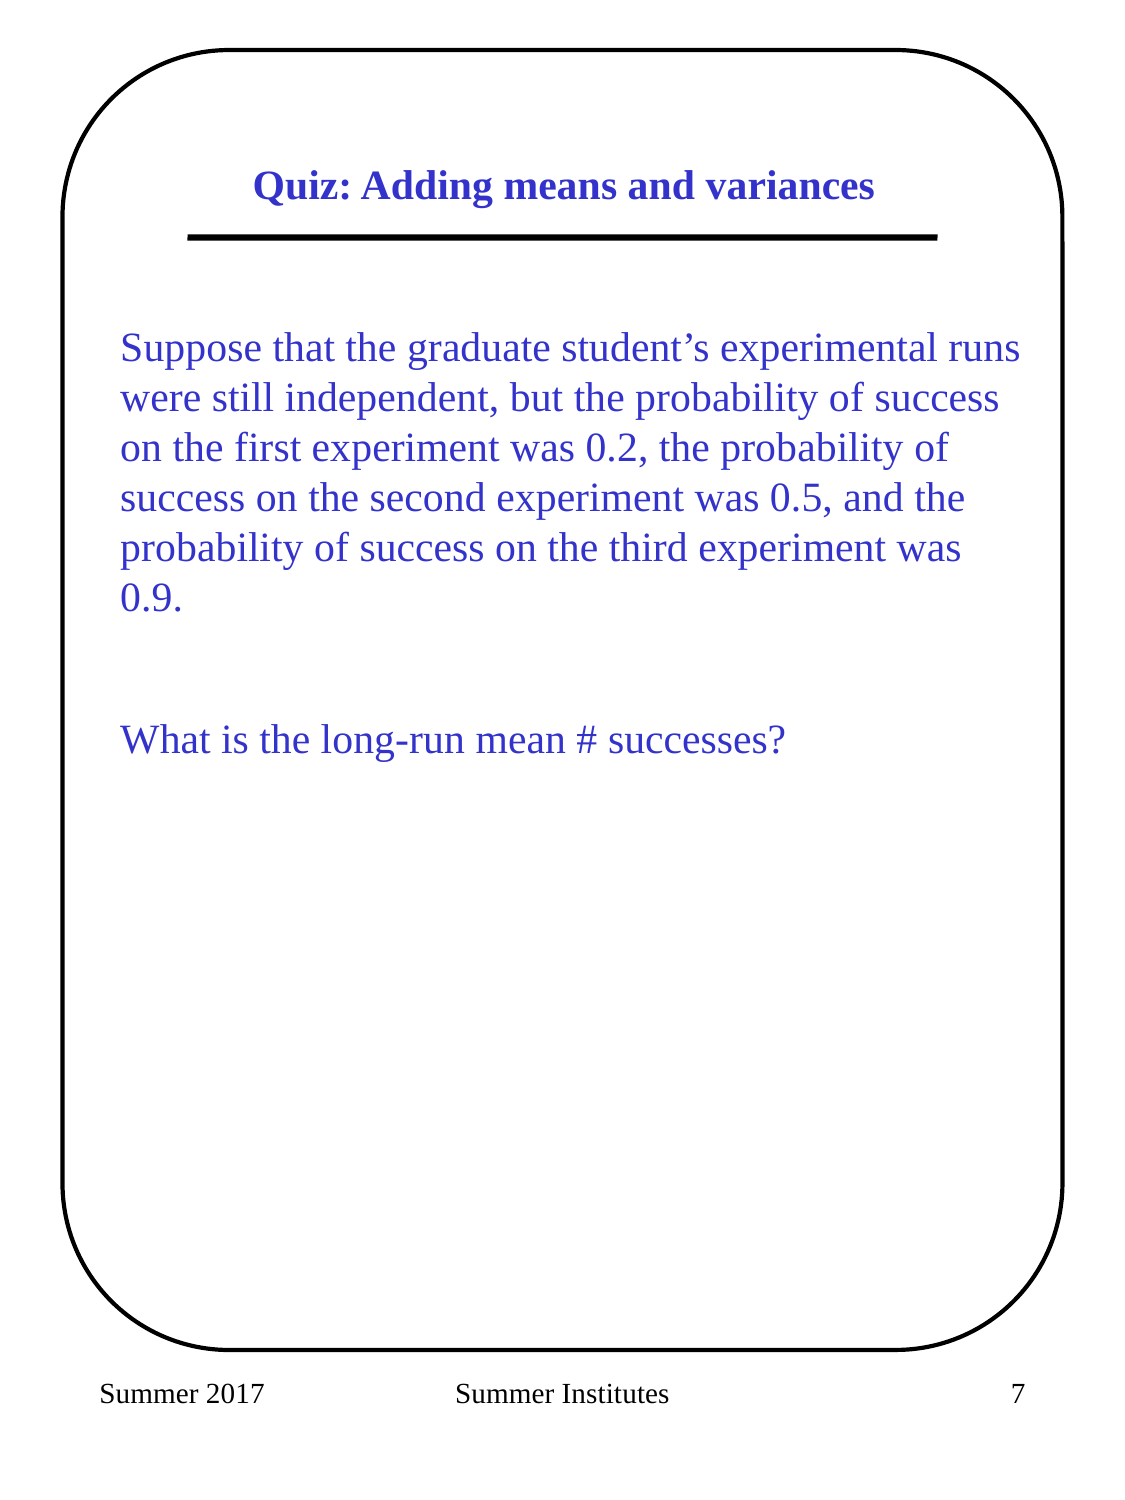

Quiz: Adding means and variances

Suppose that the graduate student’s experimental runs were still independent, but the probability of success on the first experiment was 0.2, the probability of success on the second experiment was 0.5, and the probability of success on the third experiment was 0.9.

What is the long-run mean # successes?

Summer 2017
Summer Institutes
7